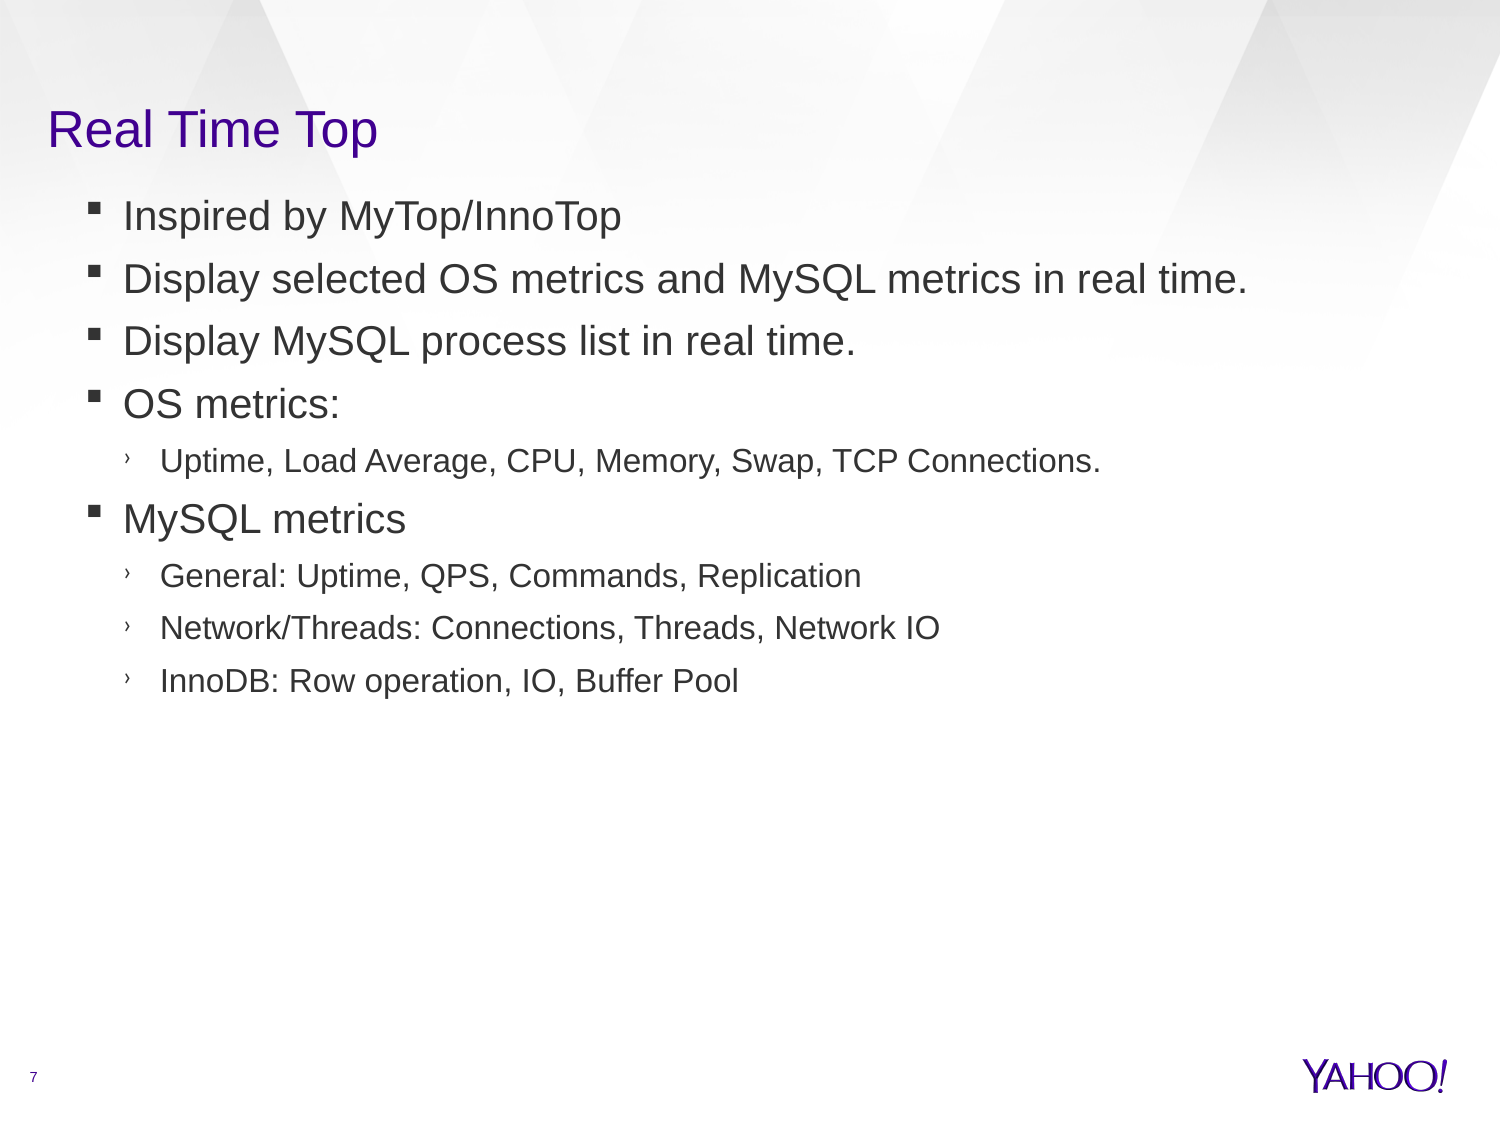

# Real Time Top
Inspired by MyTop/InnoTop
Display selected OS metrics and MySQL metrics in real time.
Display MySQL process list in real time.
OS metrics:
Uptime, Load Average, CPU, Memory, Swap, TCP Connections.
MySQL metrics
General: Uptime, QPS, Commands, Replication
Network/Threads: Connections, Threads, Network IO
InnoDB: Row operation, IO, Buffer Pool

7